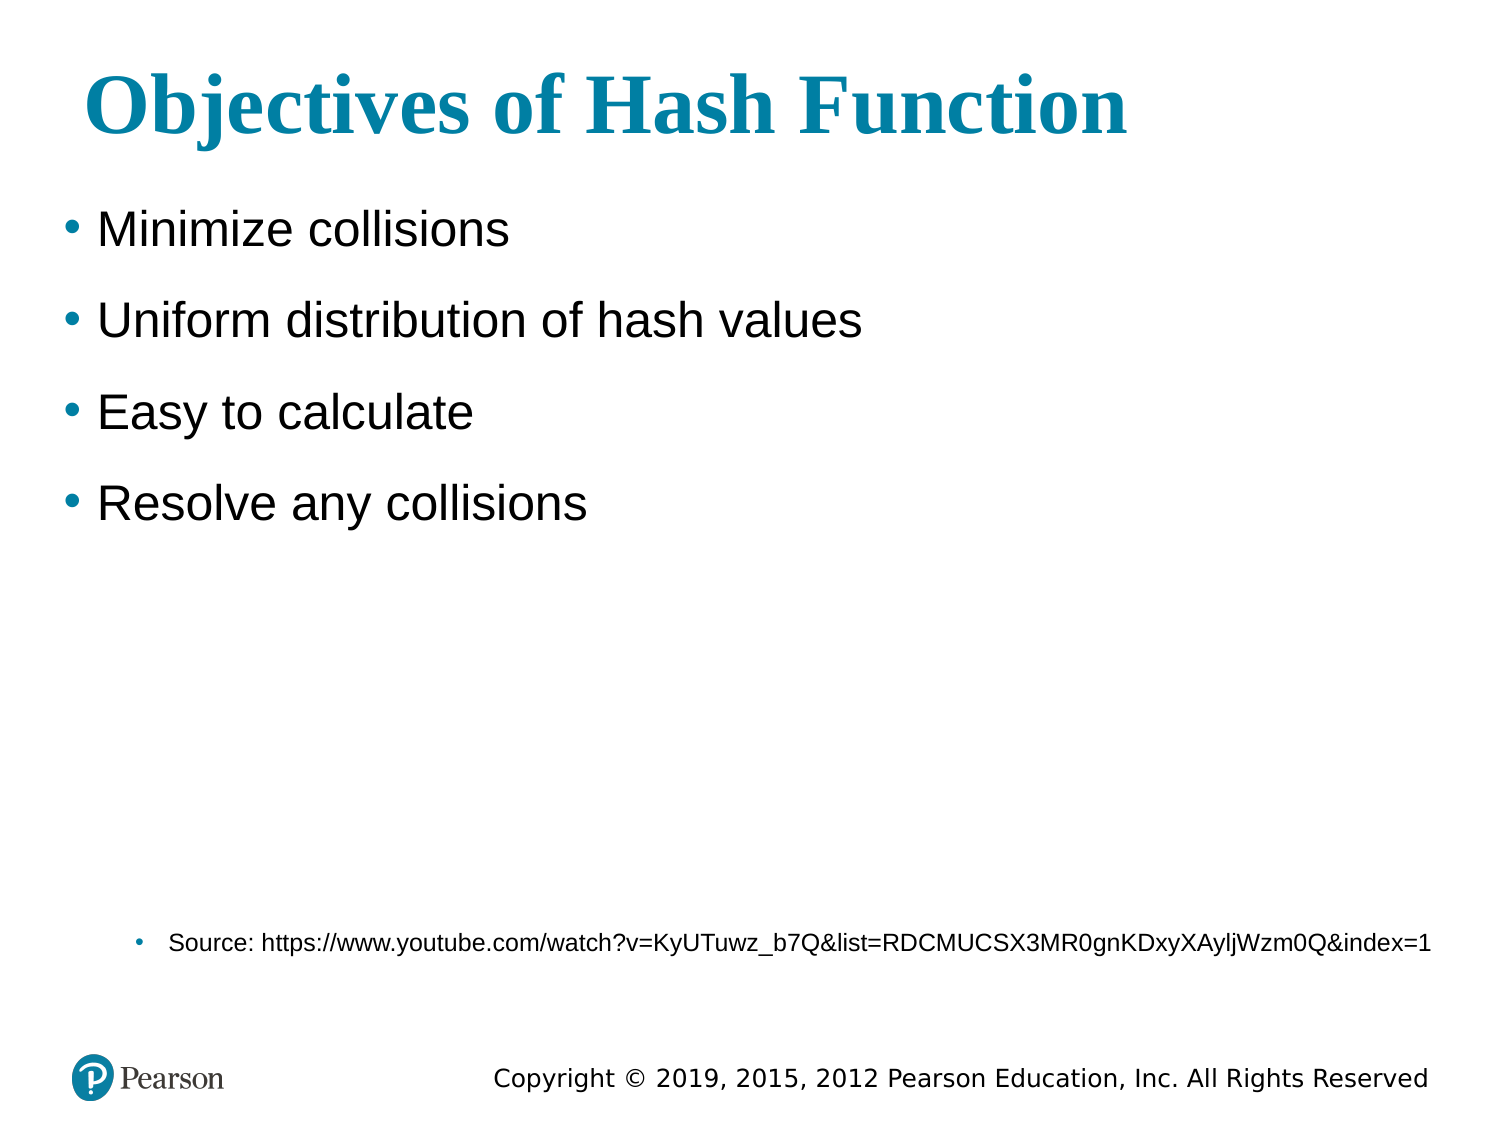

# Objectives of Hash Function
Minimize collisions
Uniform distribution of hash values
Easy to calculate
Resolve any collisions

Source: https://www.youtube.com/watch?v=KyUTuwz_b7Q&list=RDCMUCSX3MR0gnKDxyXAyljWzm0Q&index=1